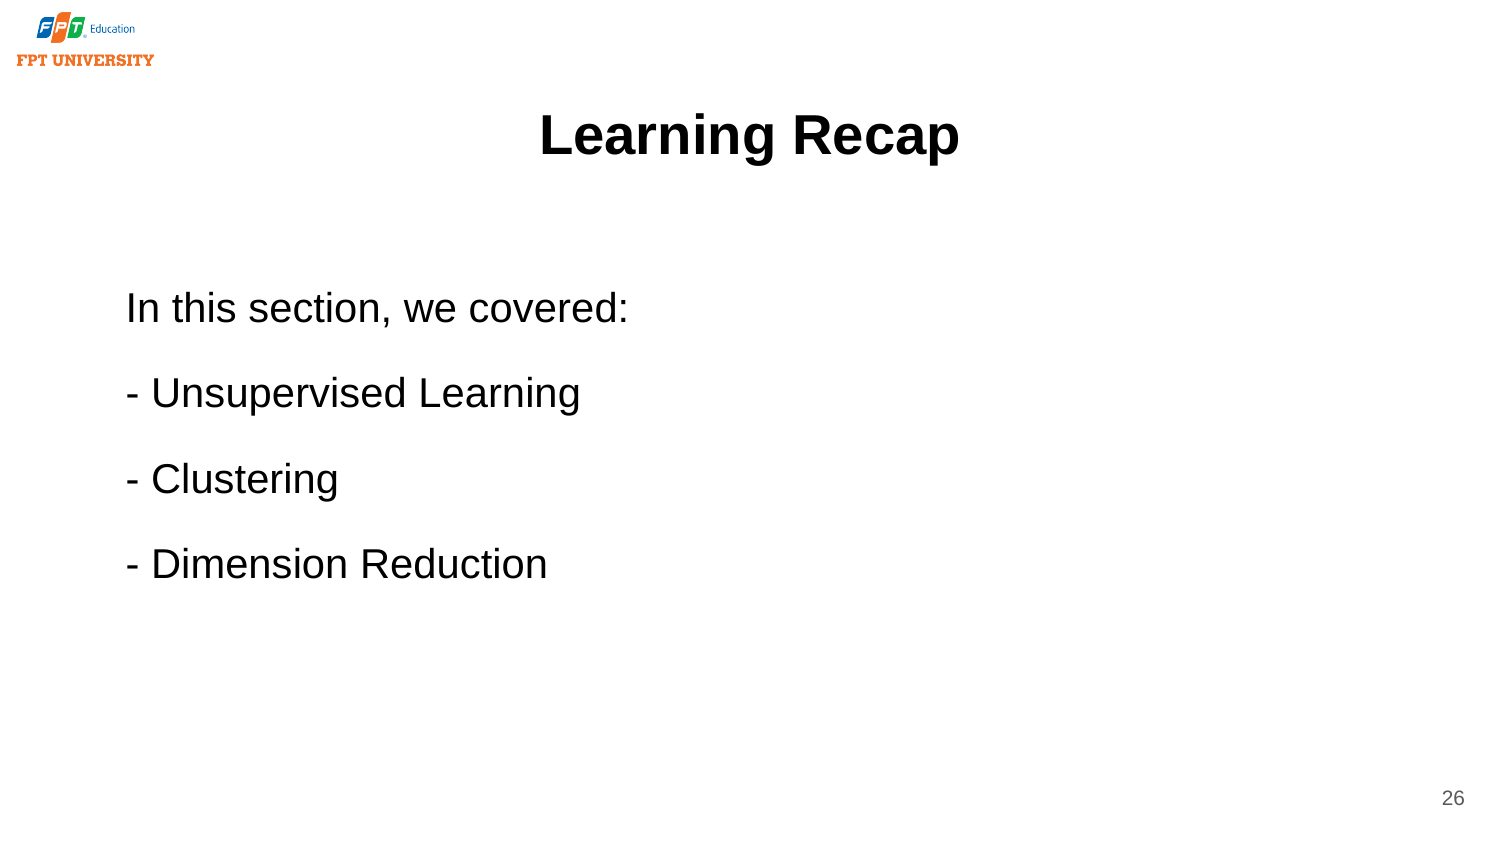

# Learning Recap
In this section, we covered:
- Unsupervised Learning
- Clustering
- Dimension Reduction
26